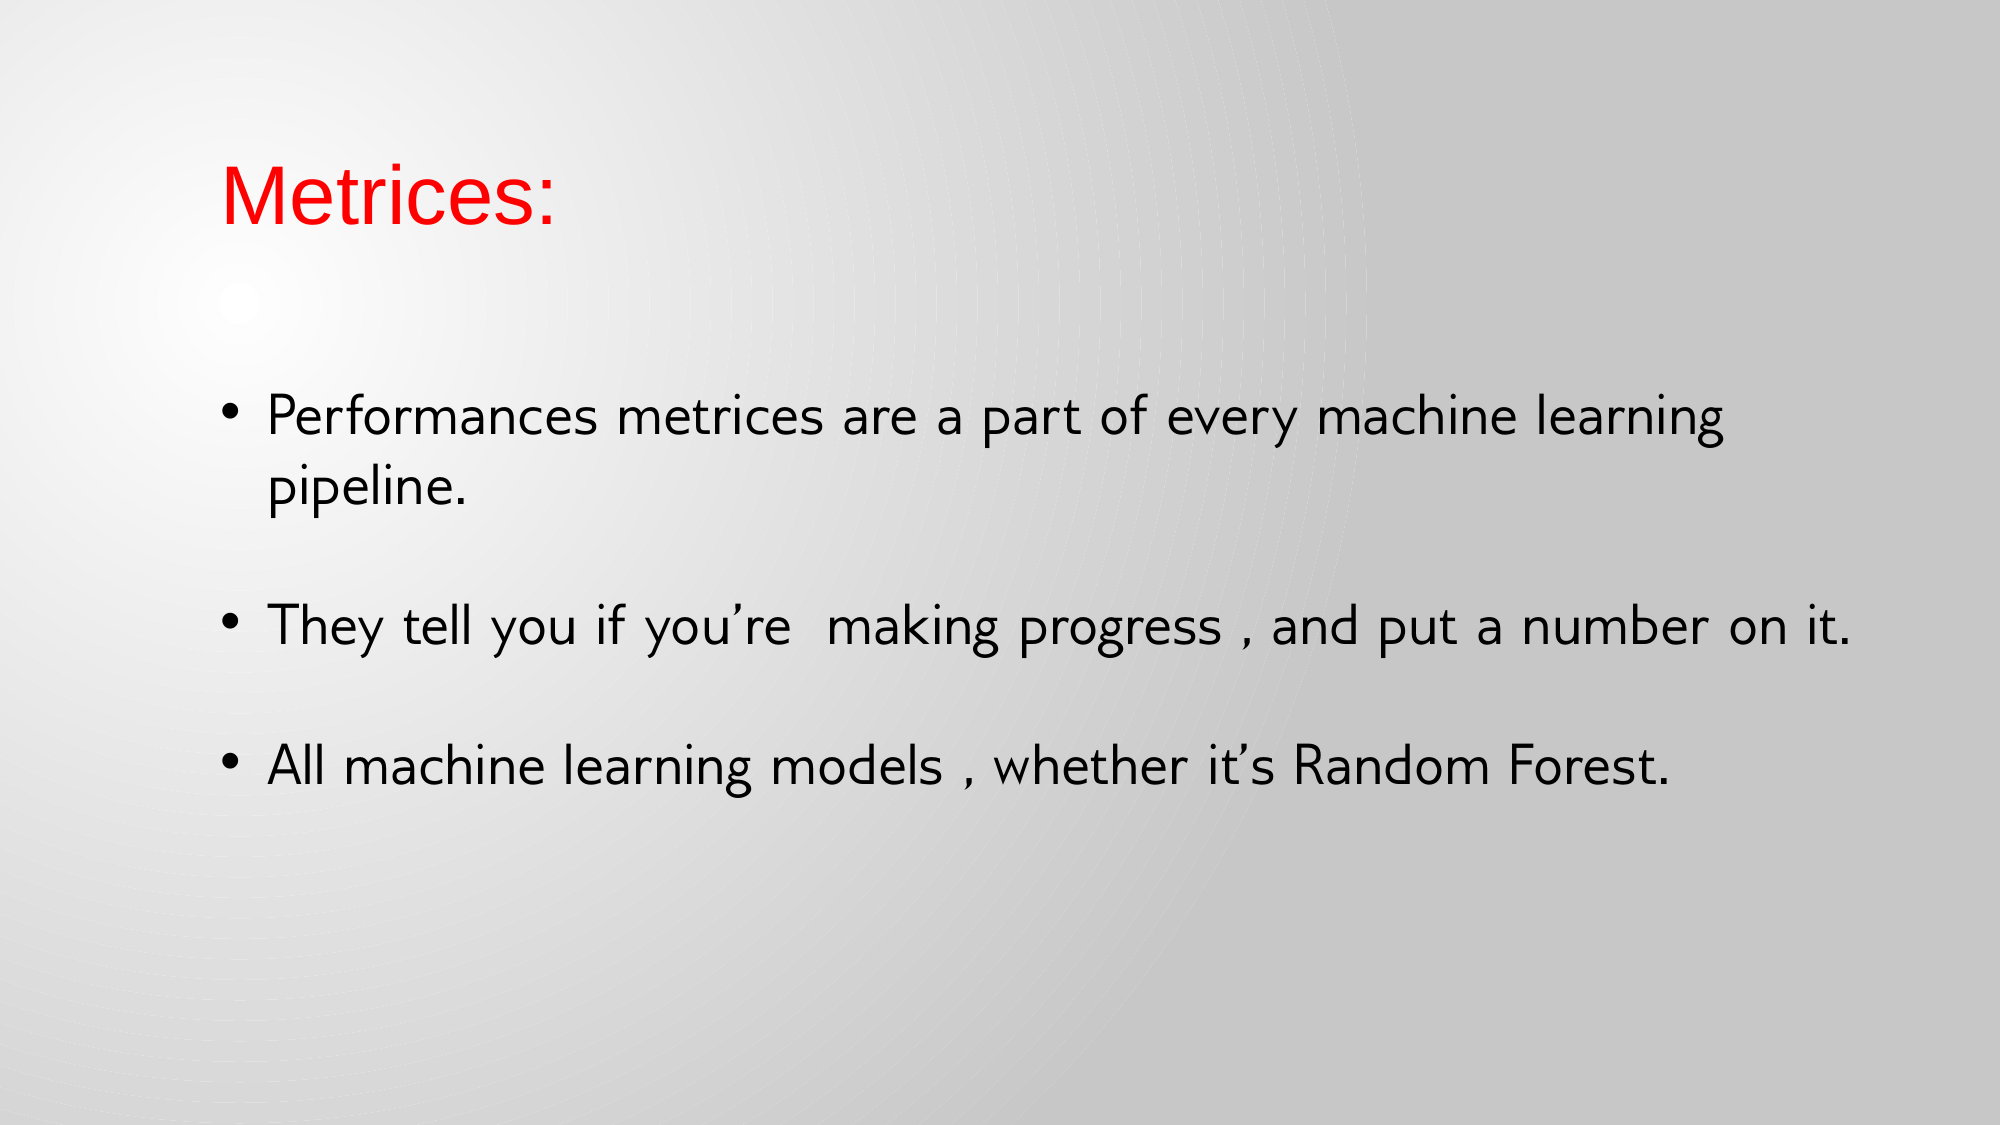

Metrices:

Performances metrices are a part of every machine learning pipeline.

They tell you if you’re  making progress , and put a number on it.

All machine learning models , whether it’s Random Forest.